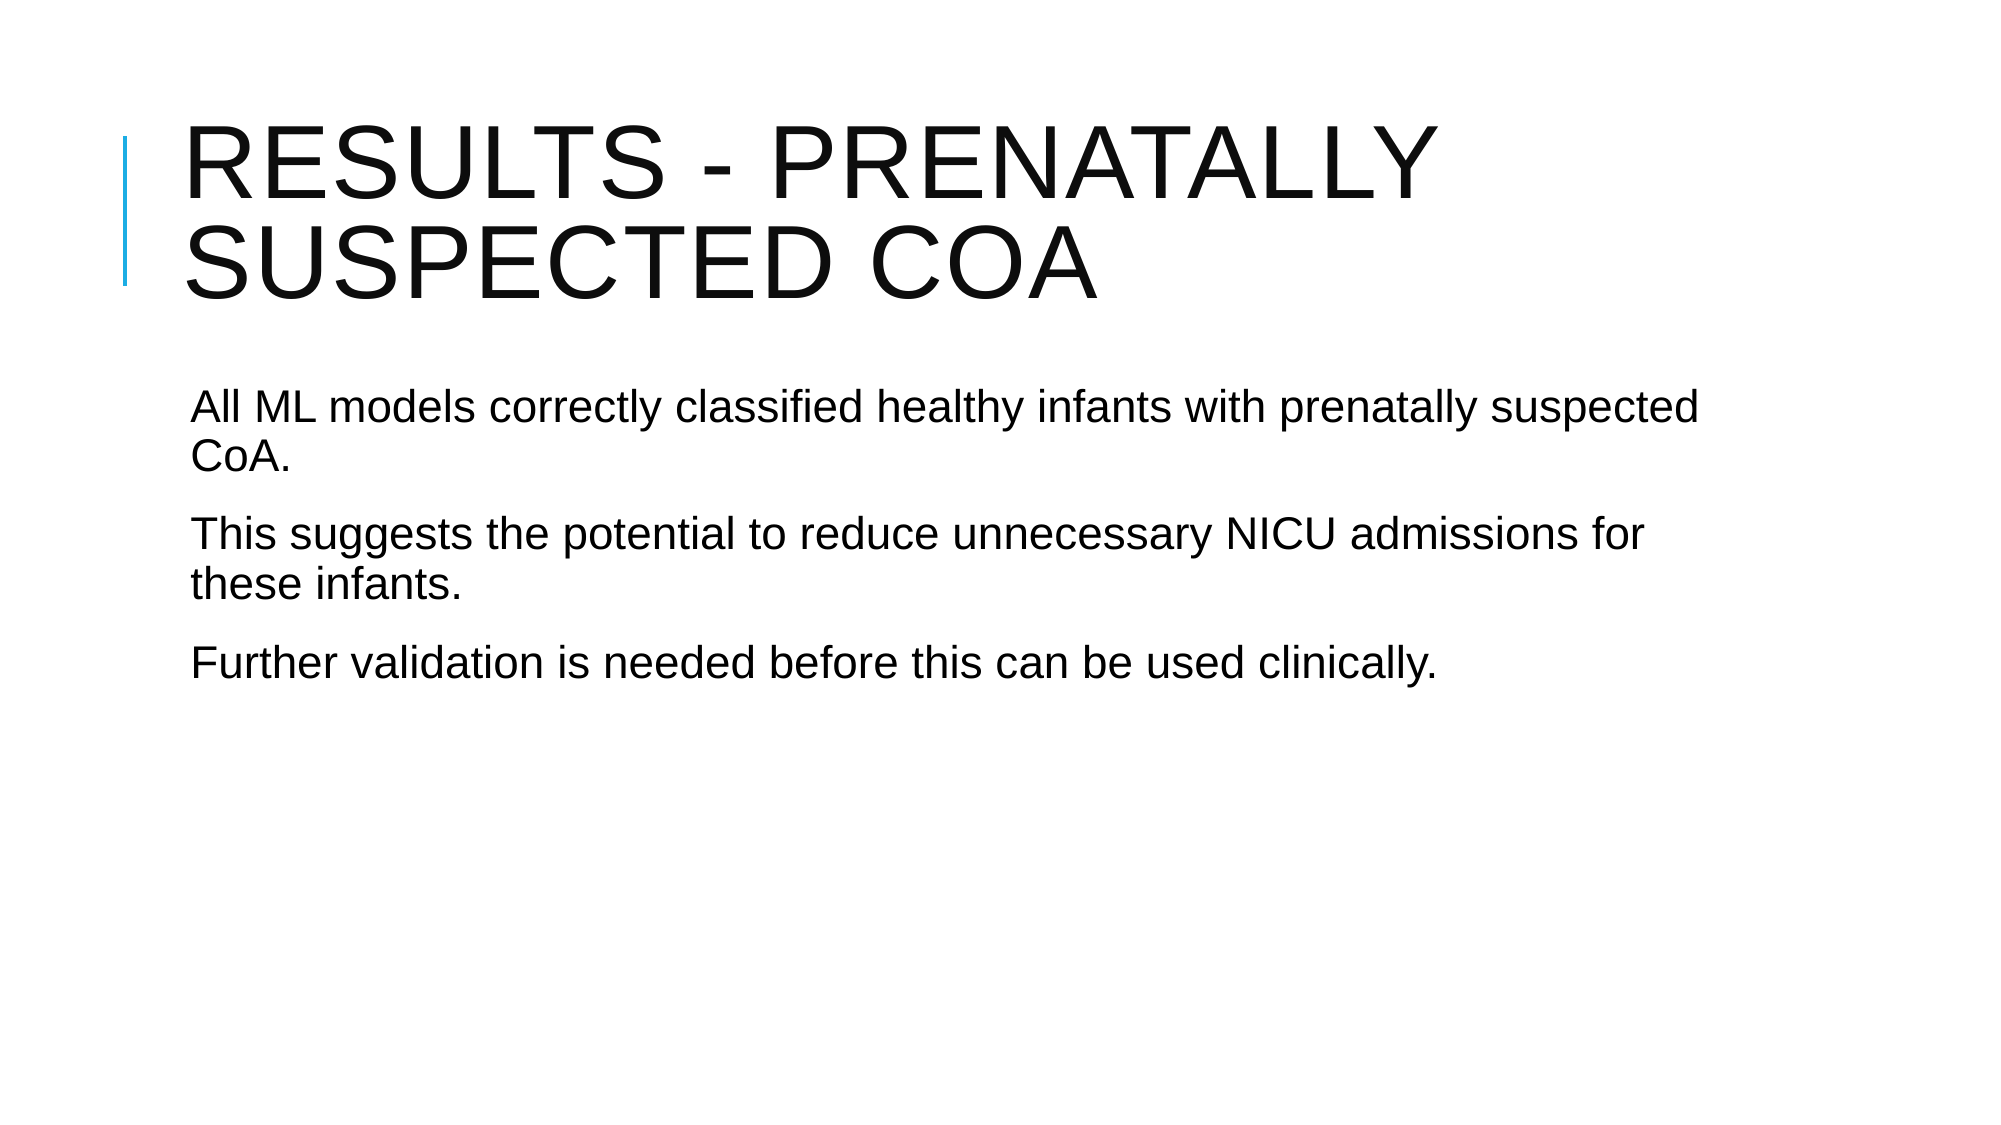

# Results - Prenatally Suspected CoA
All ML models correctly classified healthy infants with prenatally suspected CoA.
This suggests the potential to reduce unnecessary NICU admissions for these infants.
Further validation is needed before this can be used clinically.